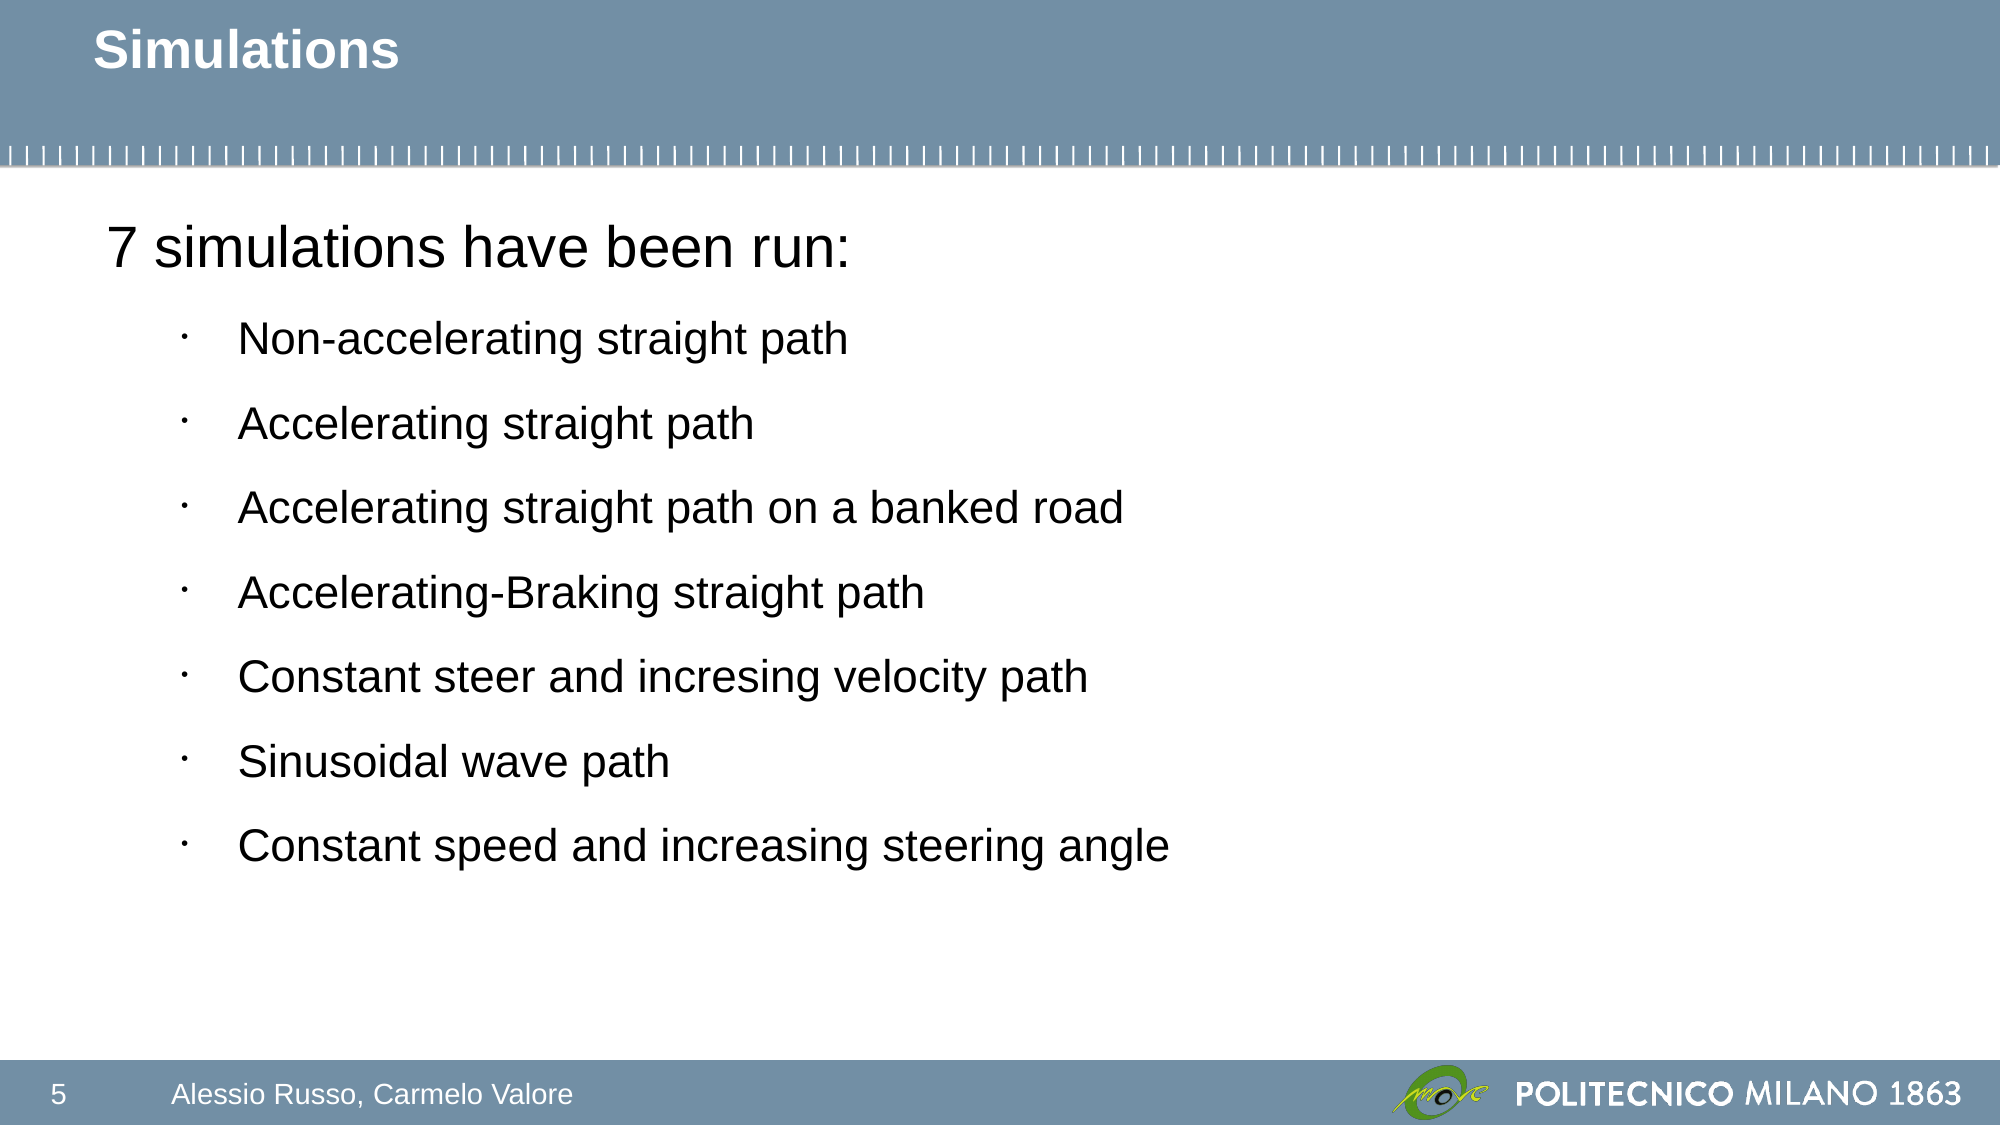

Simulations
7 simulations have been run:
Non-accelerating straight path
Accelerating straight path
Accelerating straight path on a banked road
Accelerating-Braking straight path
Constant steer and incresing velocity path
Sinusoidal wave path
Constant speed and increasing steering angle

5
Alessio Russo, Carmelo Valore